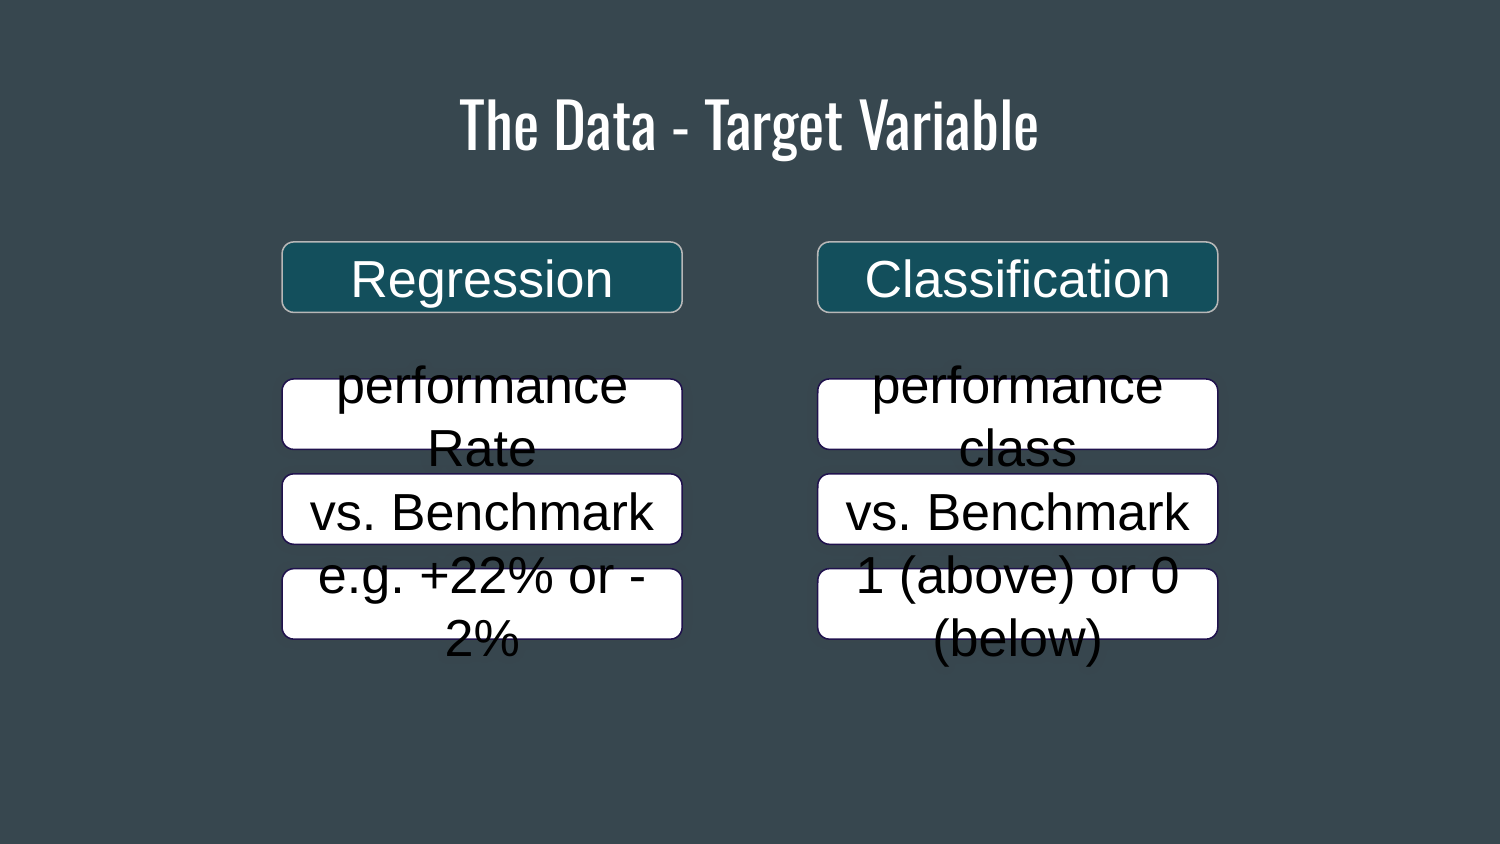

# The Data - Target Variable
Regression
Classification
performance Rate
performance class
vs. Benchmark
vs. Benchmark
e.g. +22% or -2%
1 (above) or 0 (below)